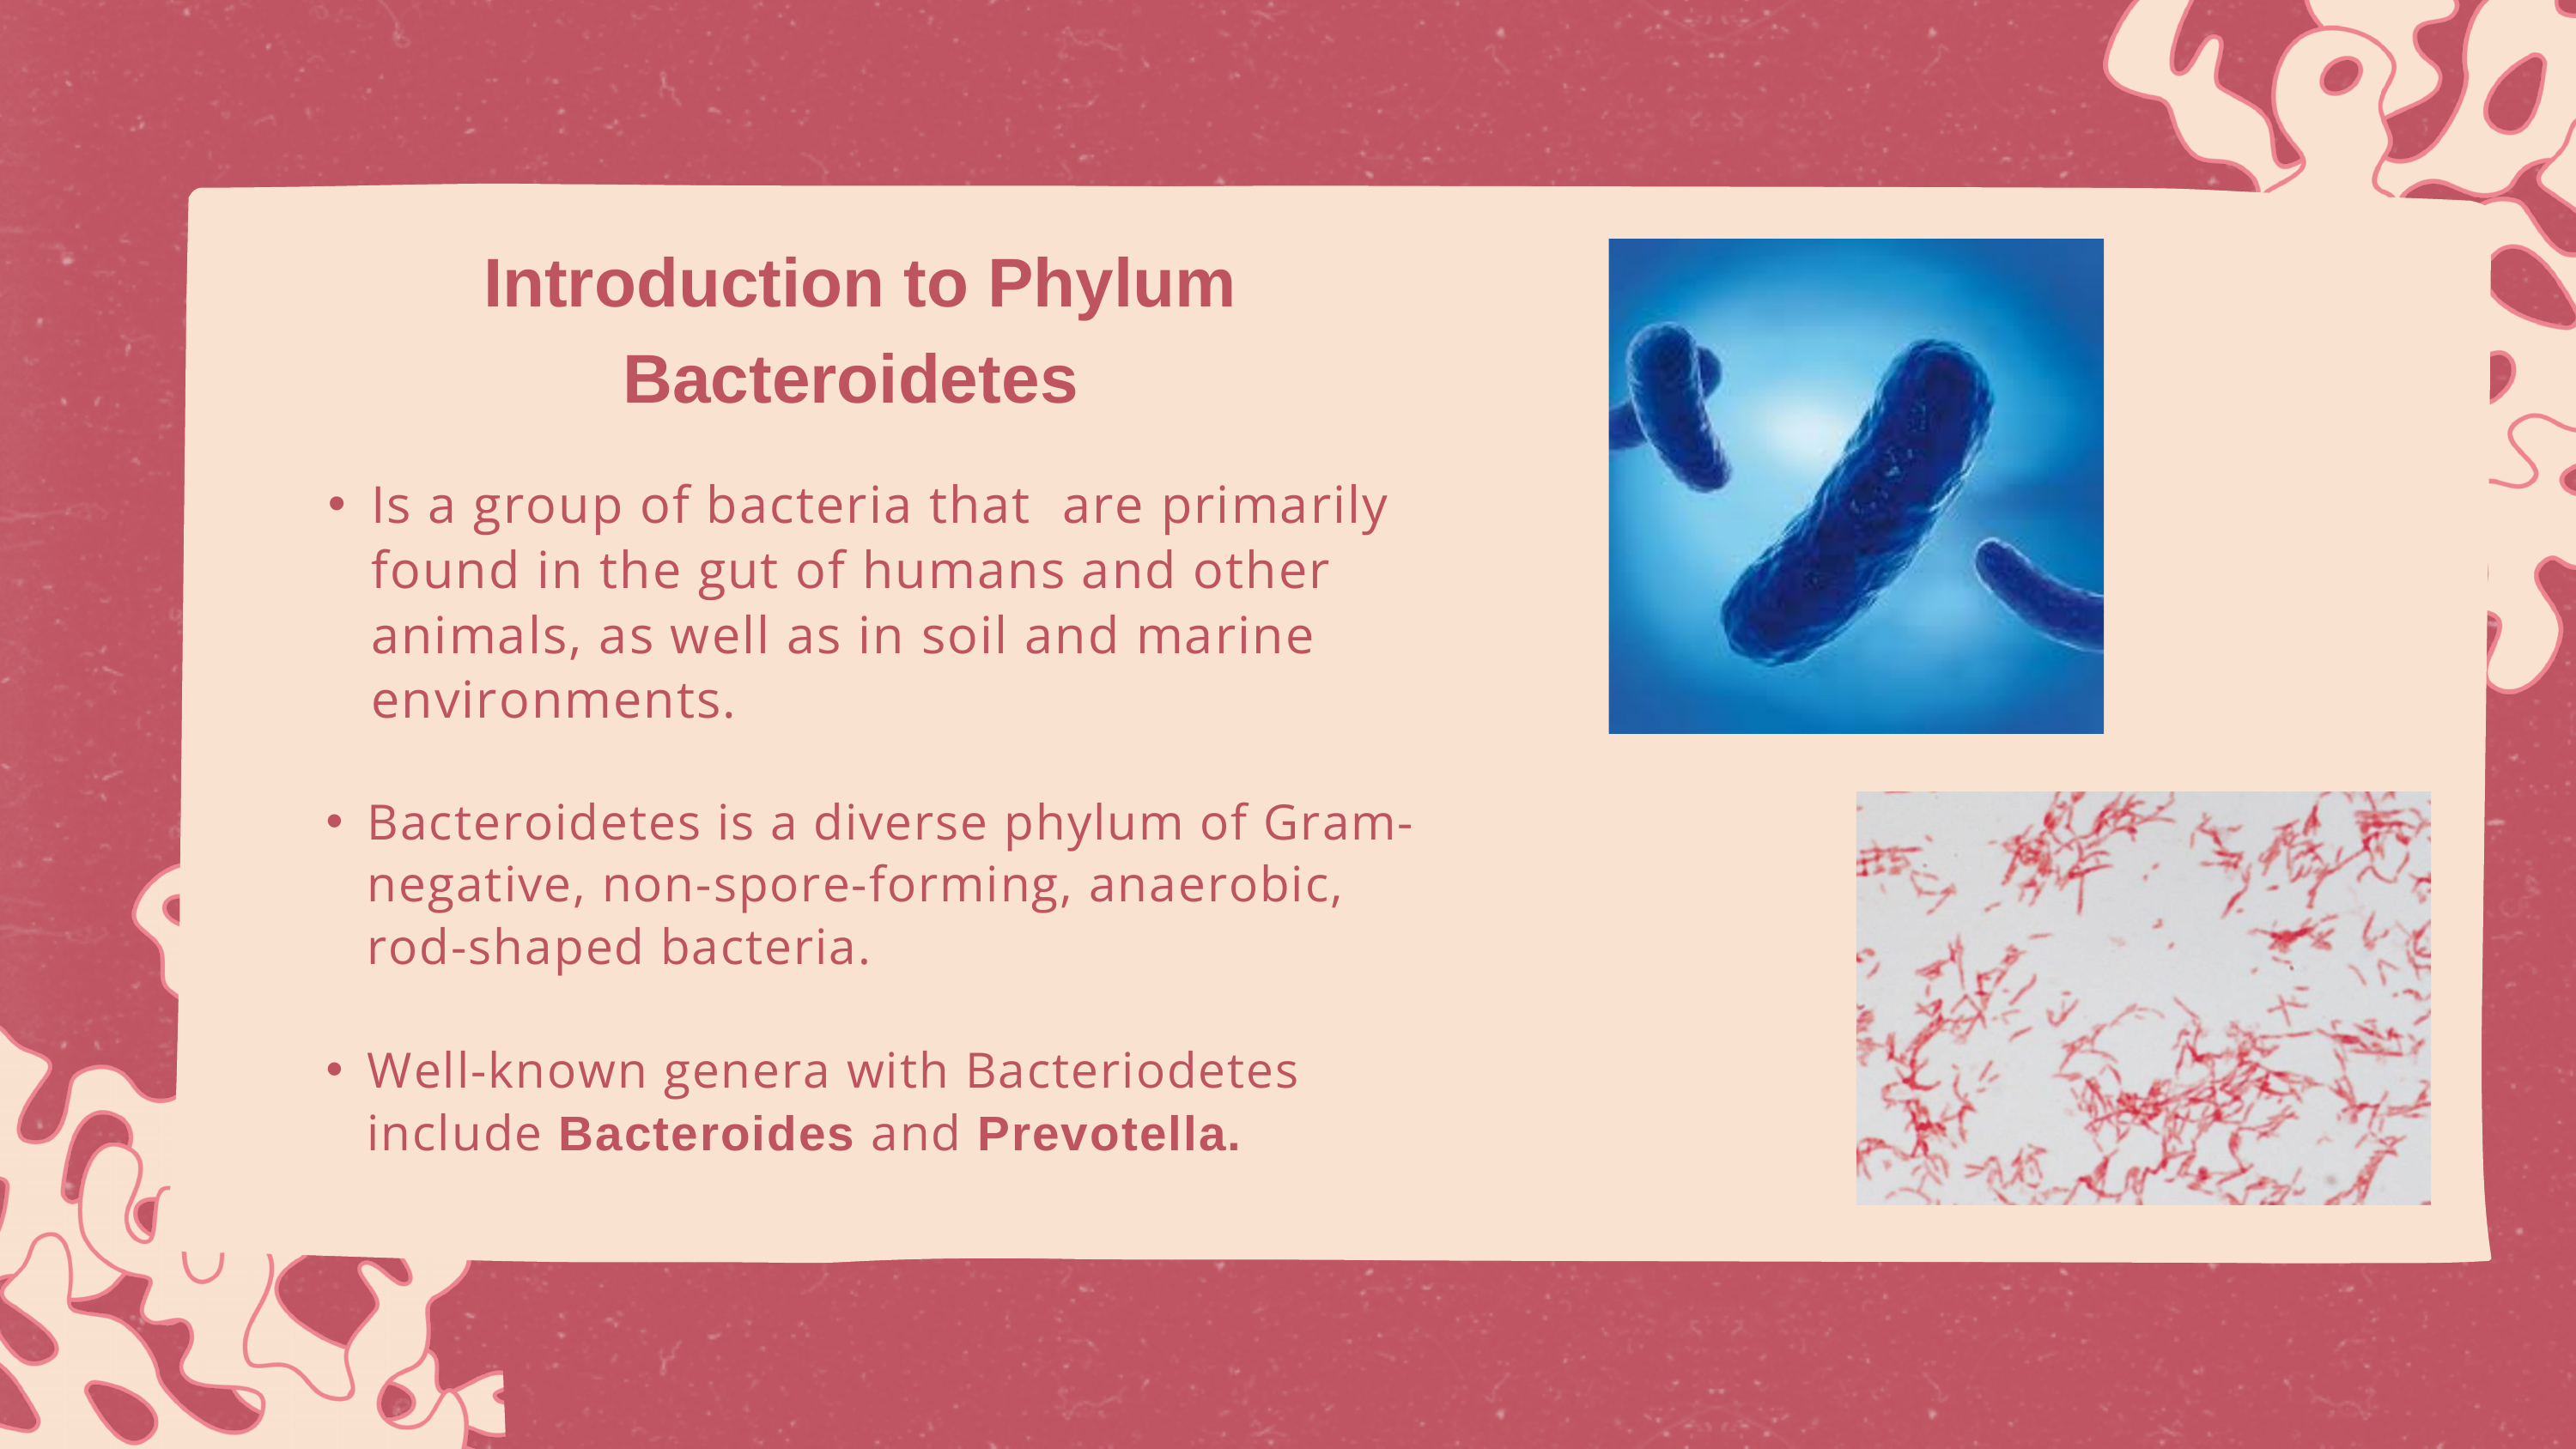

Introduction to Phylum Bacteroidetes

Is a group of bacteria that  are primarily found in the gut of humans and other animals, as well as in soil and marine environments.
Bacteroidetes is a diverse phylum of Gram-negative, non-spore-forming, anaerobic, rod-shaped bacteria.

Well-known genera with Bacteriodetes include Bacteroides and Prevotella.